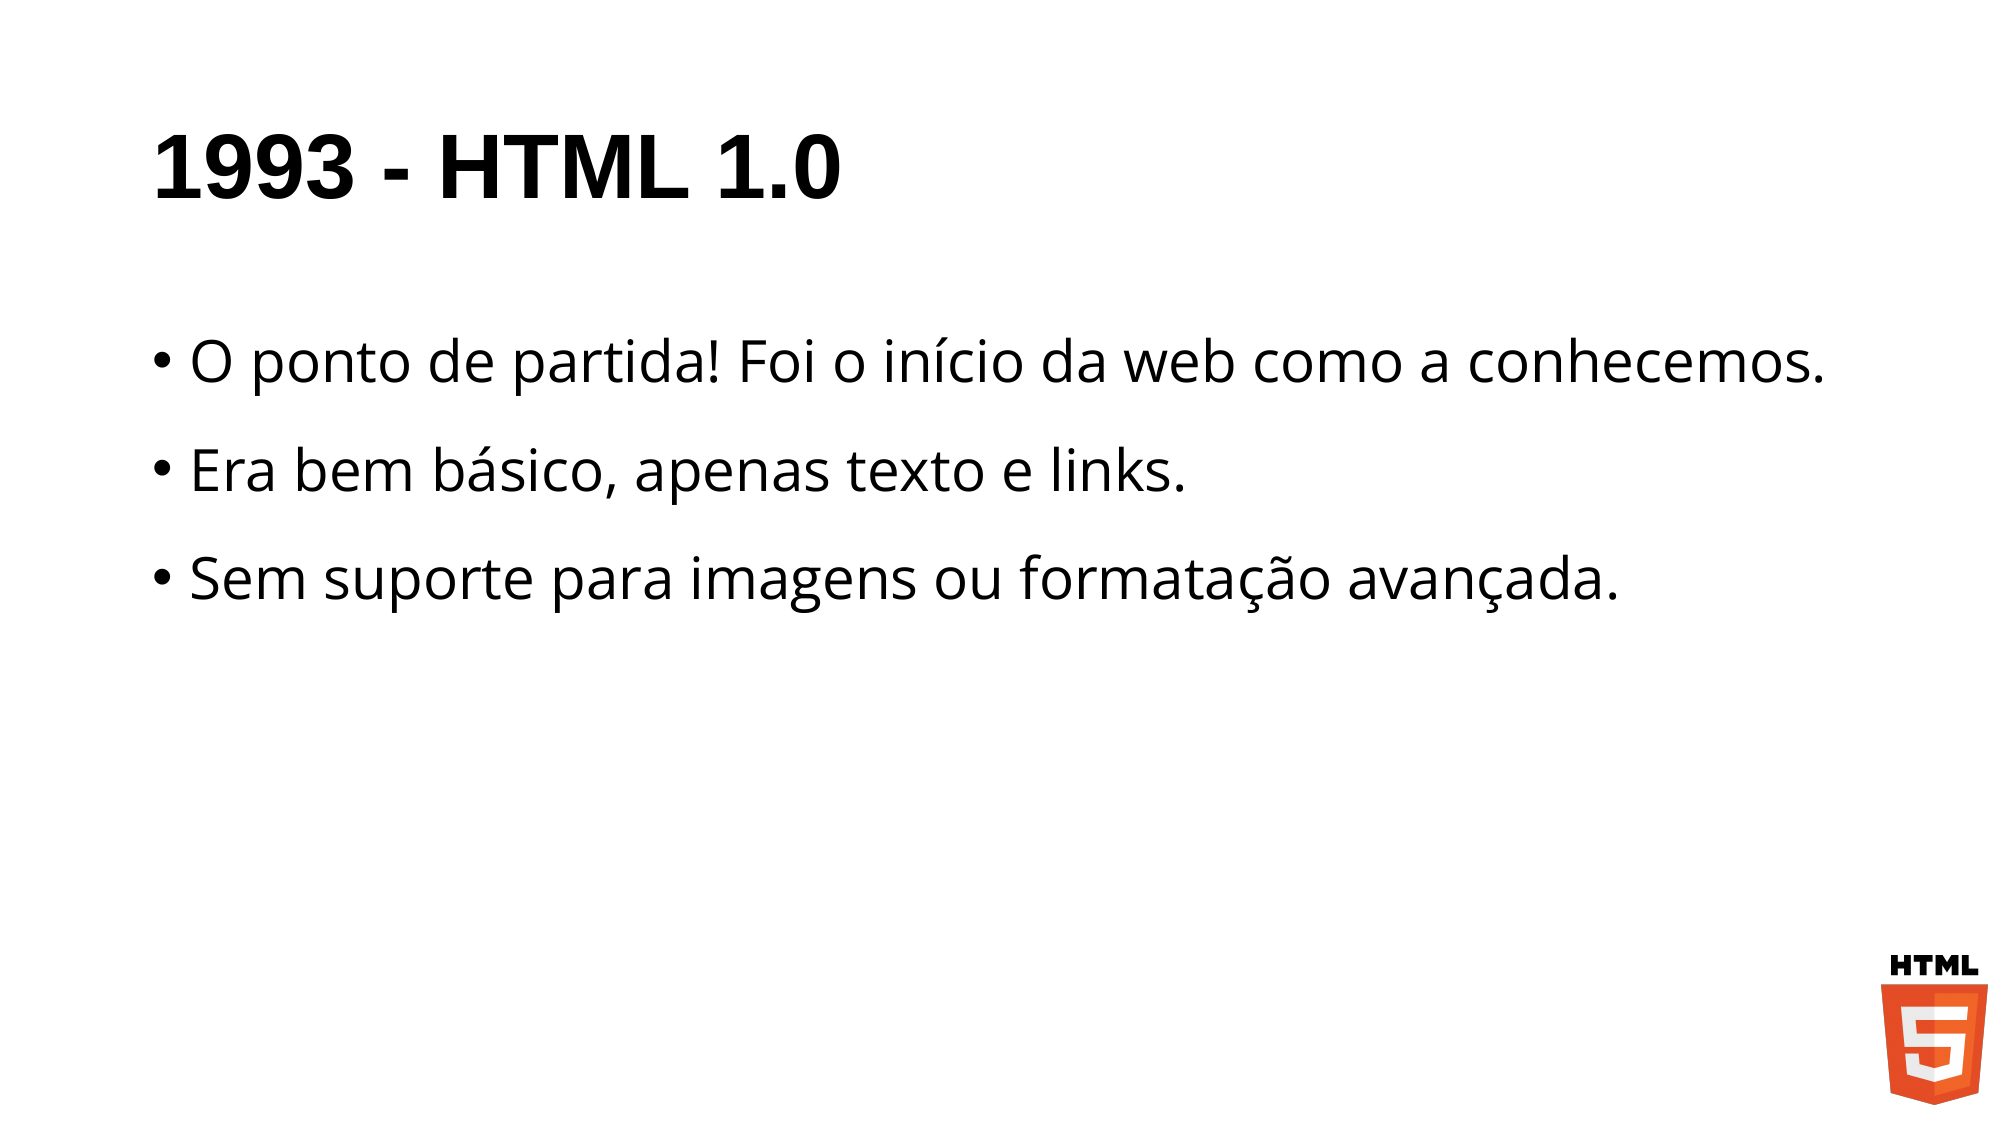

# 1993 - HTML 1.0
O ponto de partida! Foi o início da web como a conhecemos.
Era bem básico, apenas texto e links.
Sem suporte para imagens ou formatação avançada.